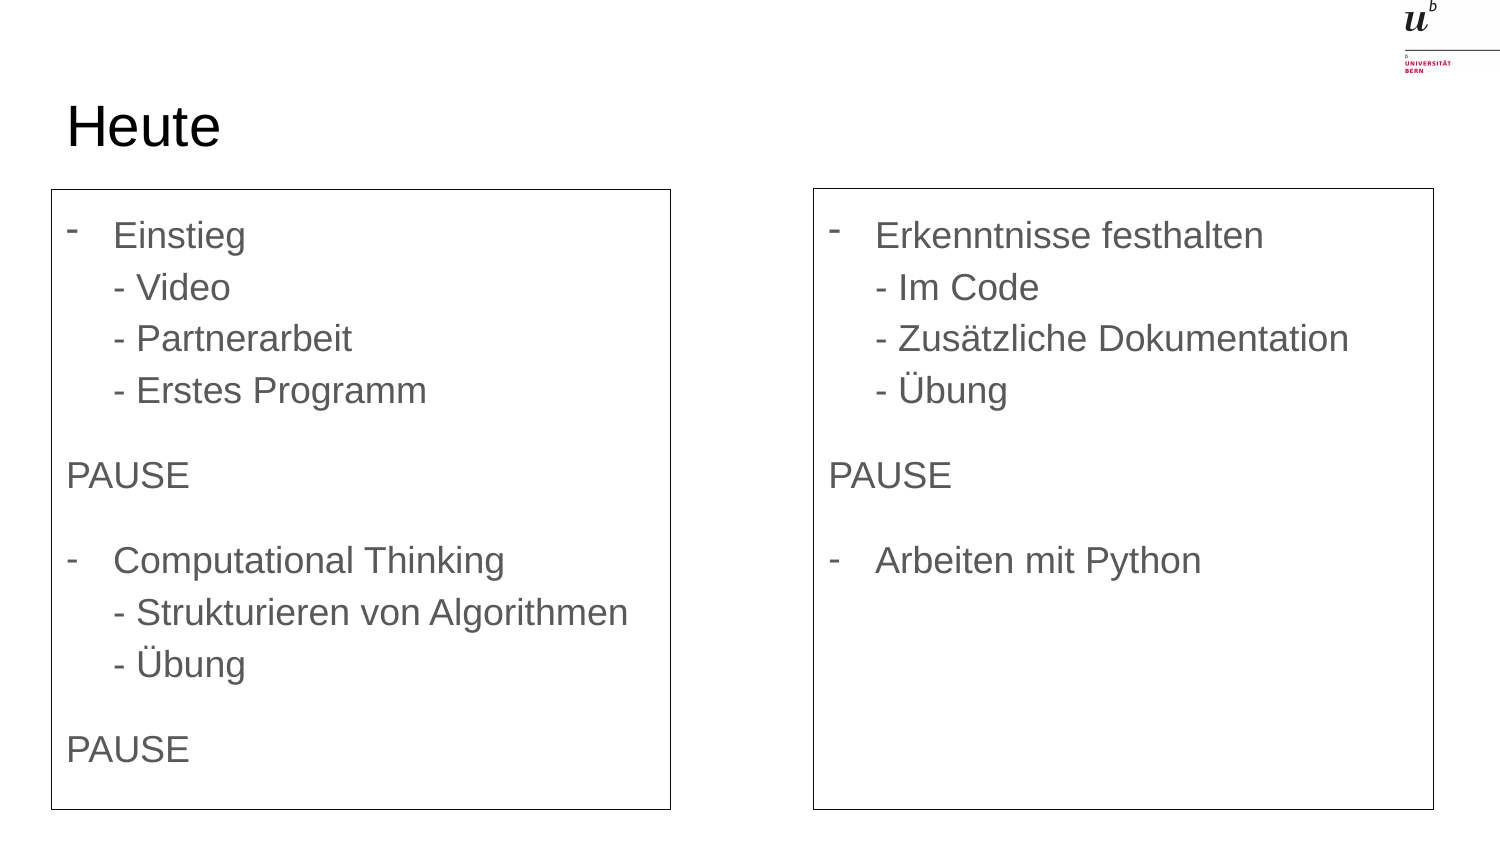

# Heute
Einstieg
- Video
- Partnerarbeit
- Erstes Programm
PAUSE
Computational Thinking
- Strukturieren von Algorithmen
- Übung
PAUSE

Erkenntnisse festhalten
- Im Code
- Zusätzliche Dokumentation
- Übung
PAUSE
Arbeiten mit Python